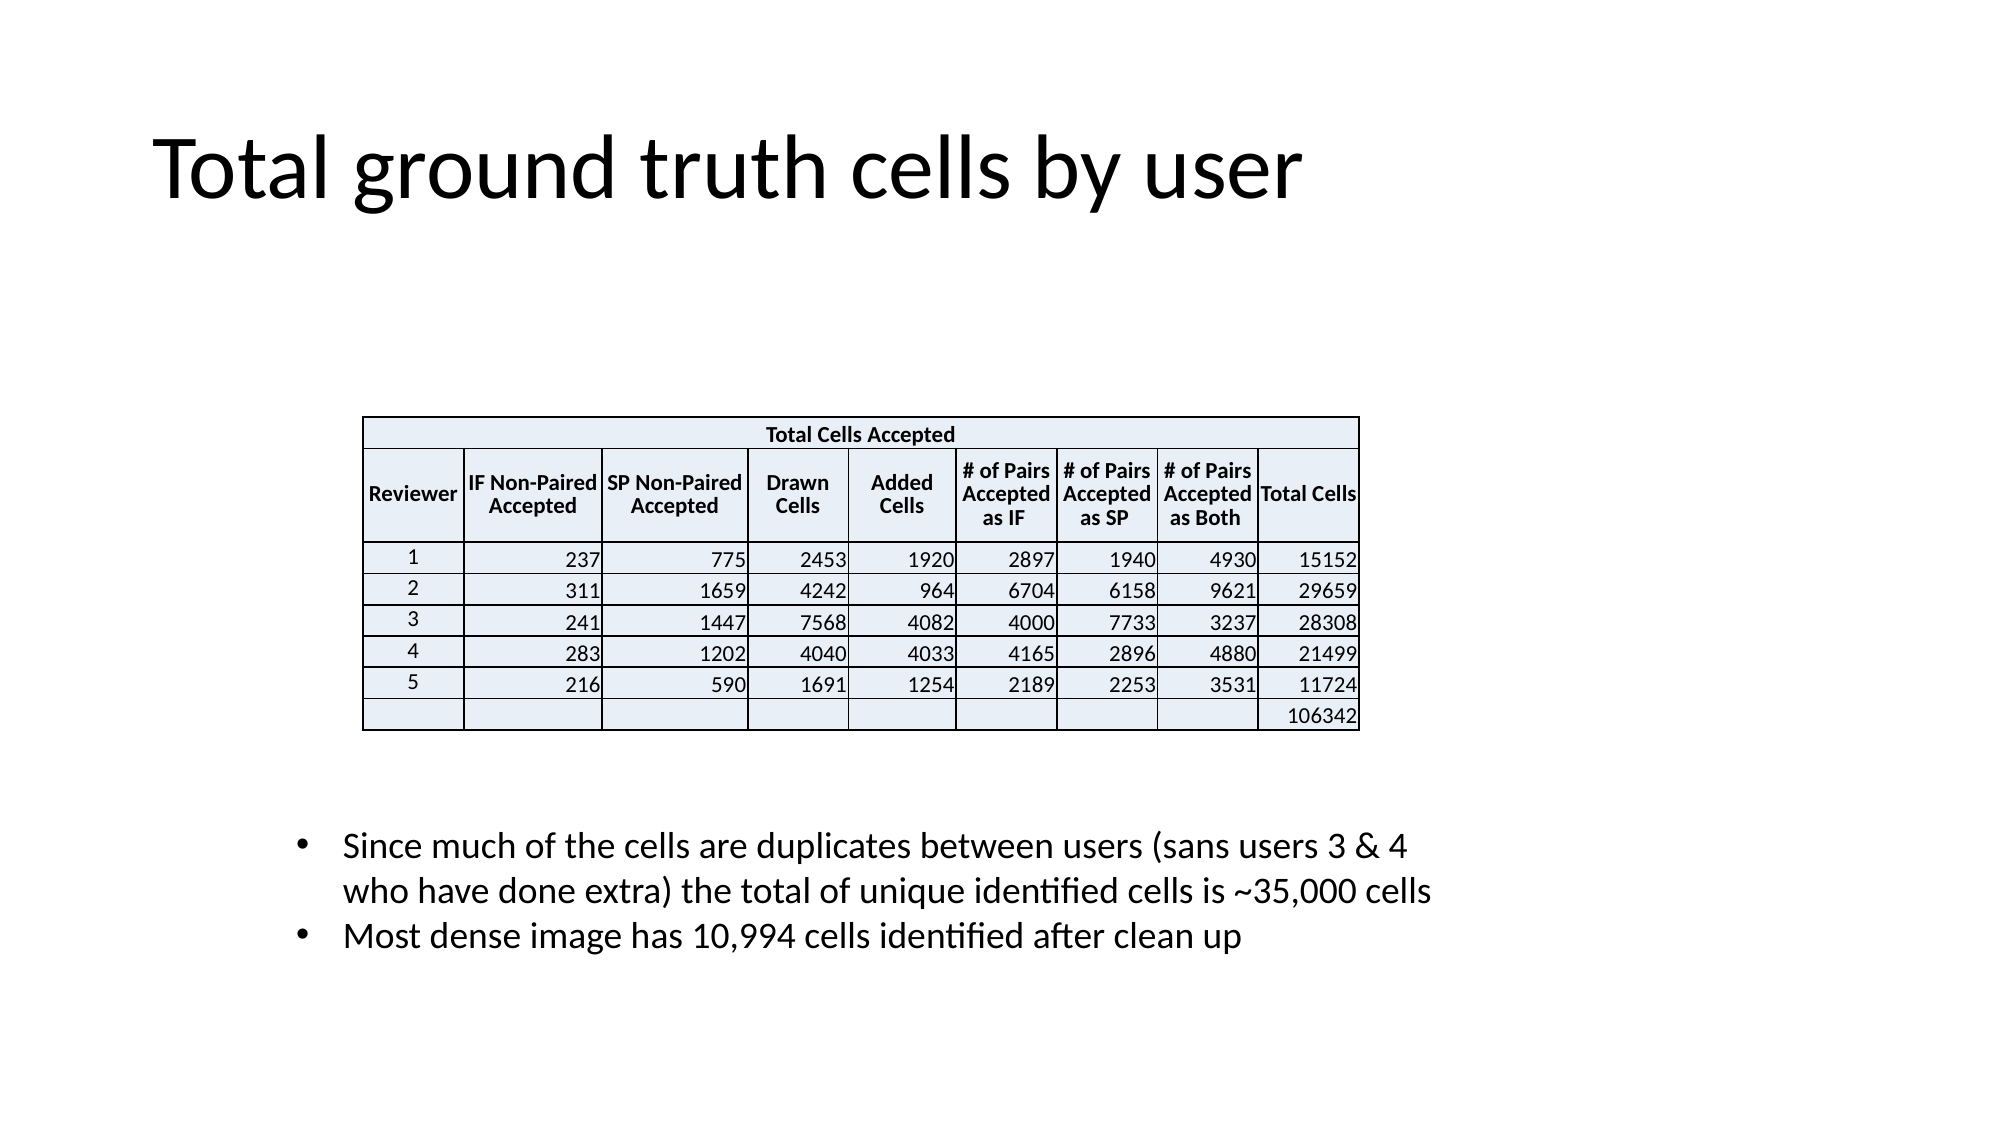

# Total ground truth cells by user
| Total Cells Accepted |  |  |  |  |  |  |  |  |
| --- | --- | --- | --- | --- | --- | --- | --- | --- |
| Reviewer | IF Non-Paired Accepted | SP Non-Paired Accepted | Drawn Cells | Added Cells | # of Pairs Accepted as IF | # of Pairs Accepted as SP | # of Pairs Accepted as Both | Total Cells |
| 1 | 237 | 775 | 2453 | 1920 | 2897 | 1940 | 4930 | 15152 |
| 2 | 311 | 1659 | 4242 | 964 | 6704 | 6158 | 9621 | 29659 |
| 3 | 241 | 1447 | 7568 | 4082 | 4000 | 7733 | 3237 | 28308 |
| 4 | 283 | 1202 | 4040 | 4033 | 4165 | 2896 | 4880 | 21499 |
| 5 | 216 | 590 | 1691 | 1254 | 2189 | 2253 | 3531 | 11724 |
|  |  |  |  |  |  |  |  | 106342 |
Since much of the cells are duplicates between users (sans users 3 & 4 who have done extra) the total of unique identified cells is ~35,000 cells
Most dense image has 10,994 cells identified after clean up